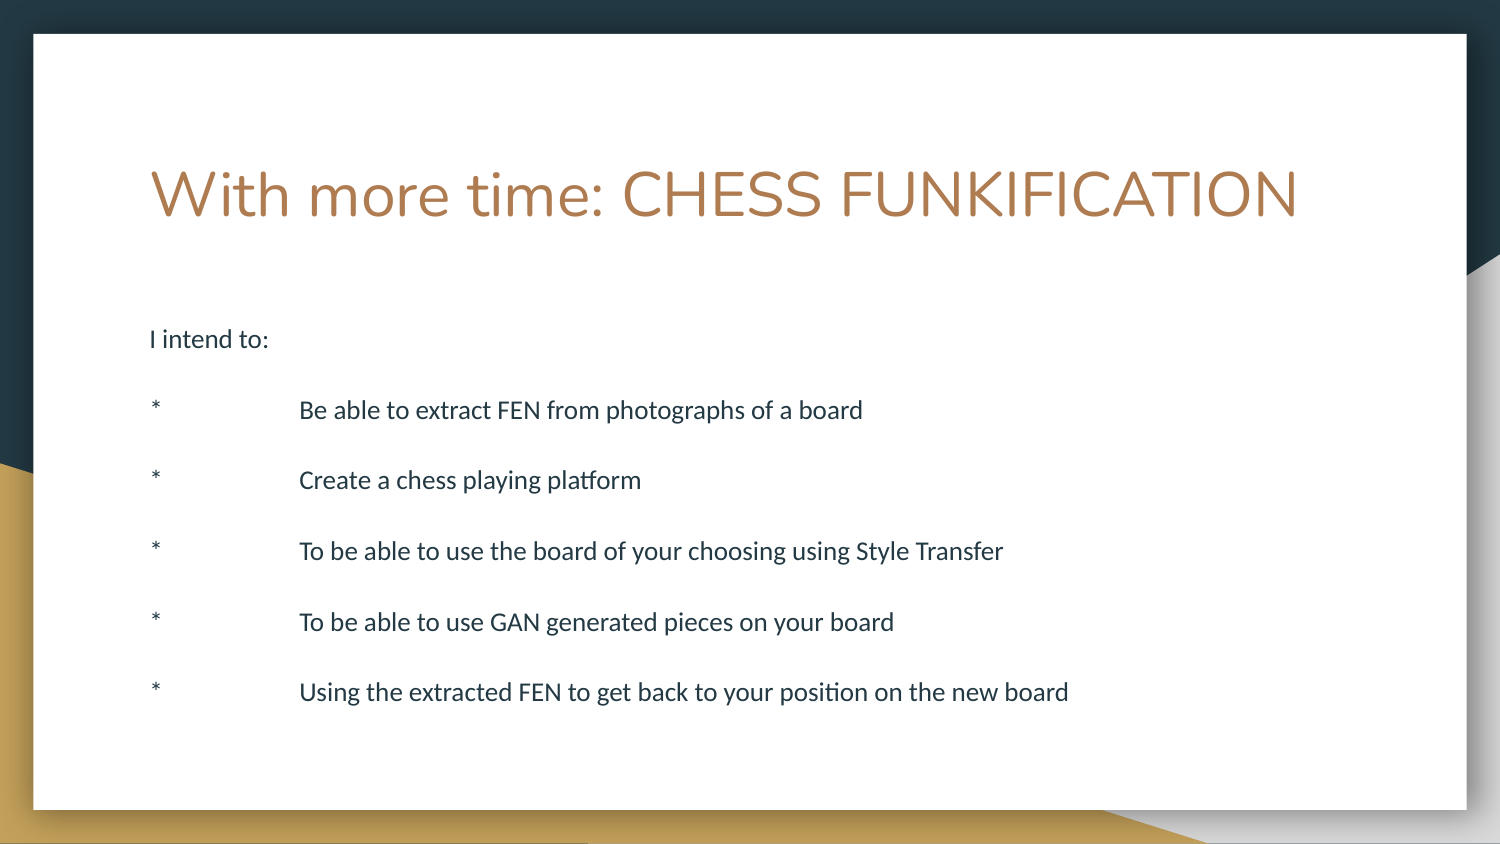

# With more time: CHESS FUNKIFICATION
I intend to:
*	Be able to extract FEN from photographs of a board
*	Create a chess playing platform
*	To be able to use the board of your choosing using Style Transfer
*	To be able to use GAN generated pieces on your board
*	Using the extracted FEN to get back to your position on the new board